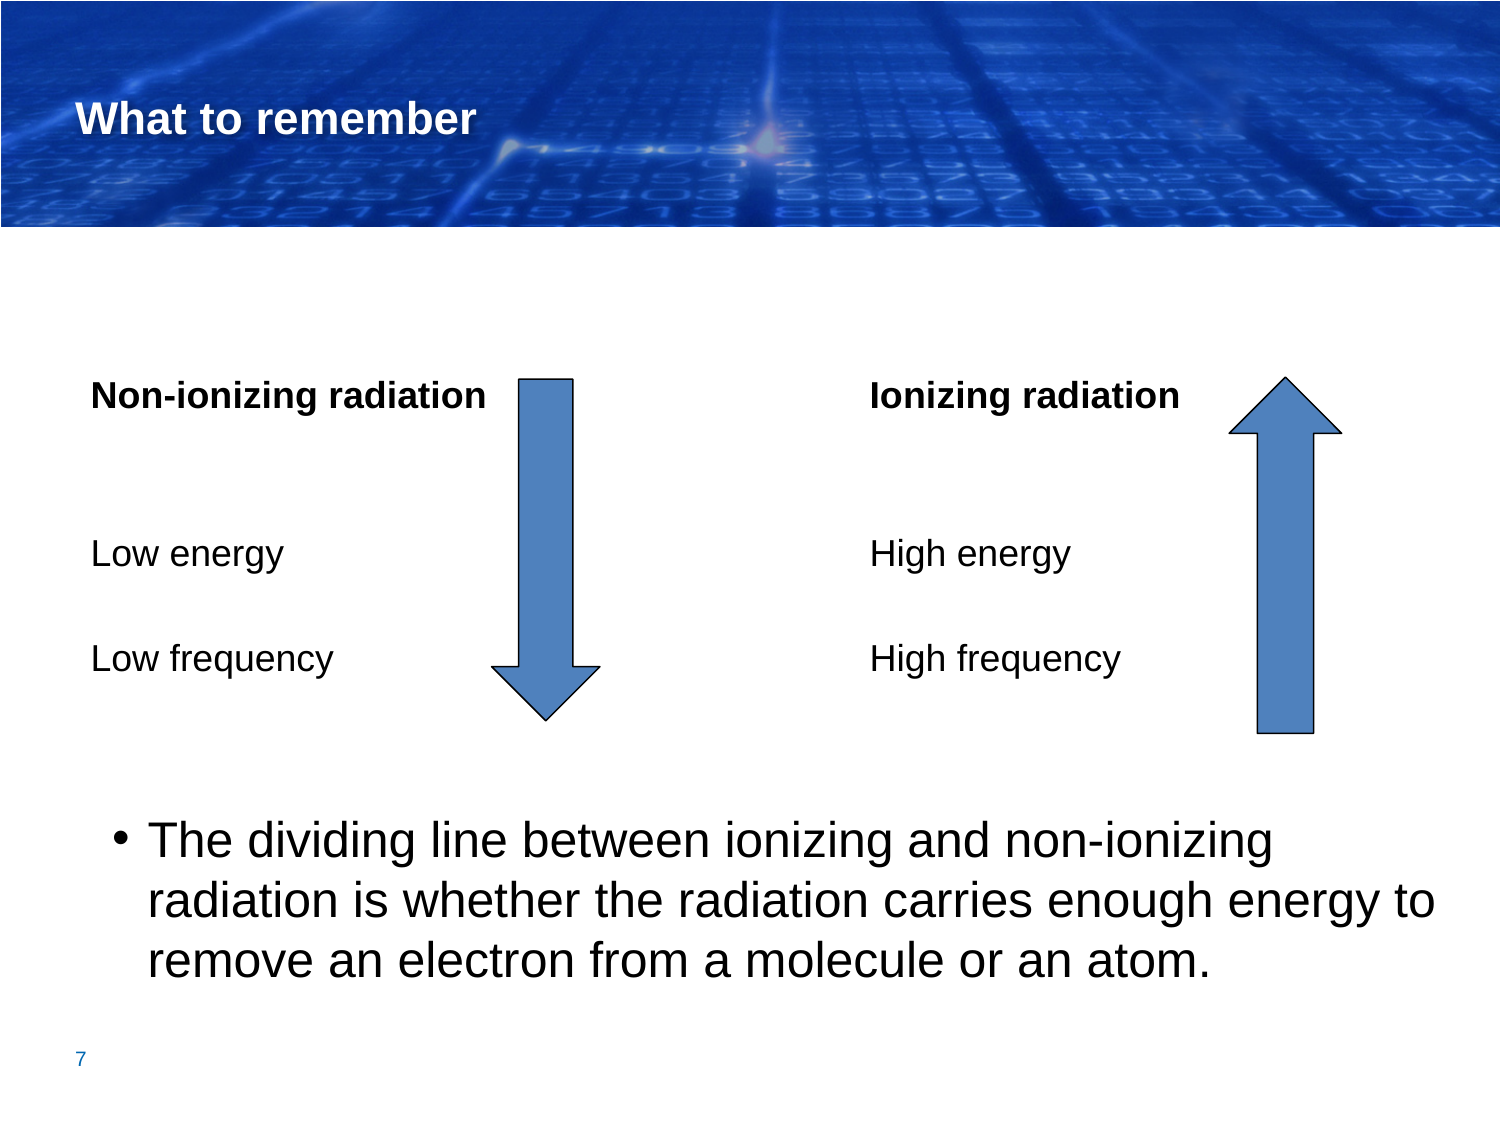

# What to remember

Non-ionizing radiation			Ionizing radiation

Low energy 				High energy

Low frequency				High frequency

The dividing line between ionizing and non-ionizing radiation is whether the radiation carries enough energy to remove an electron from a molecule or an atom.
7